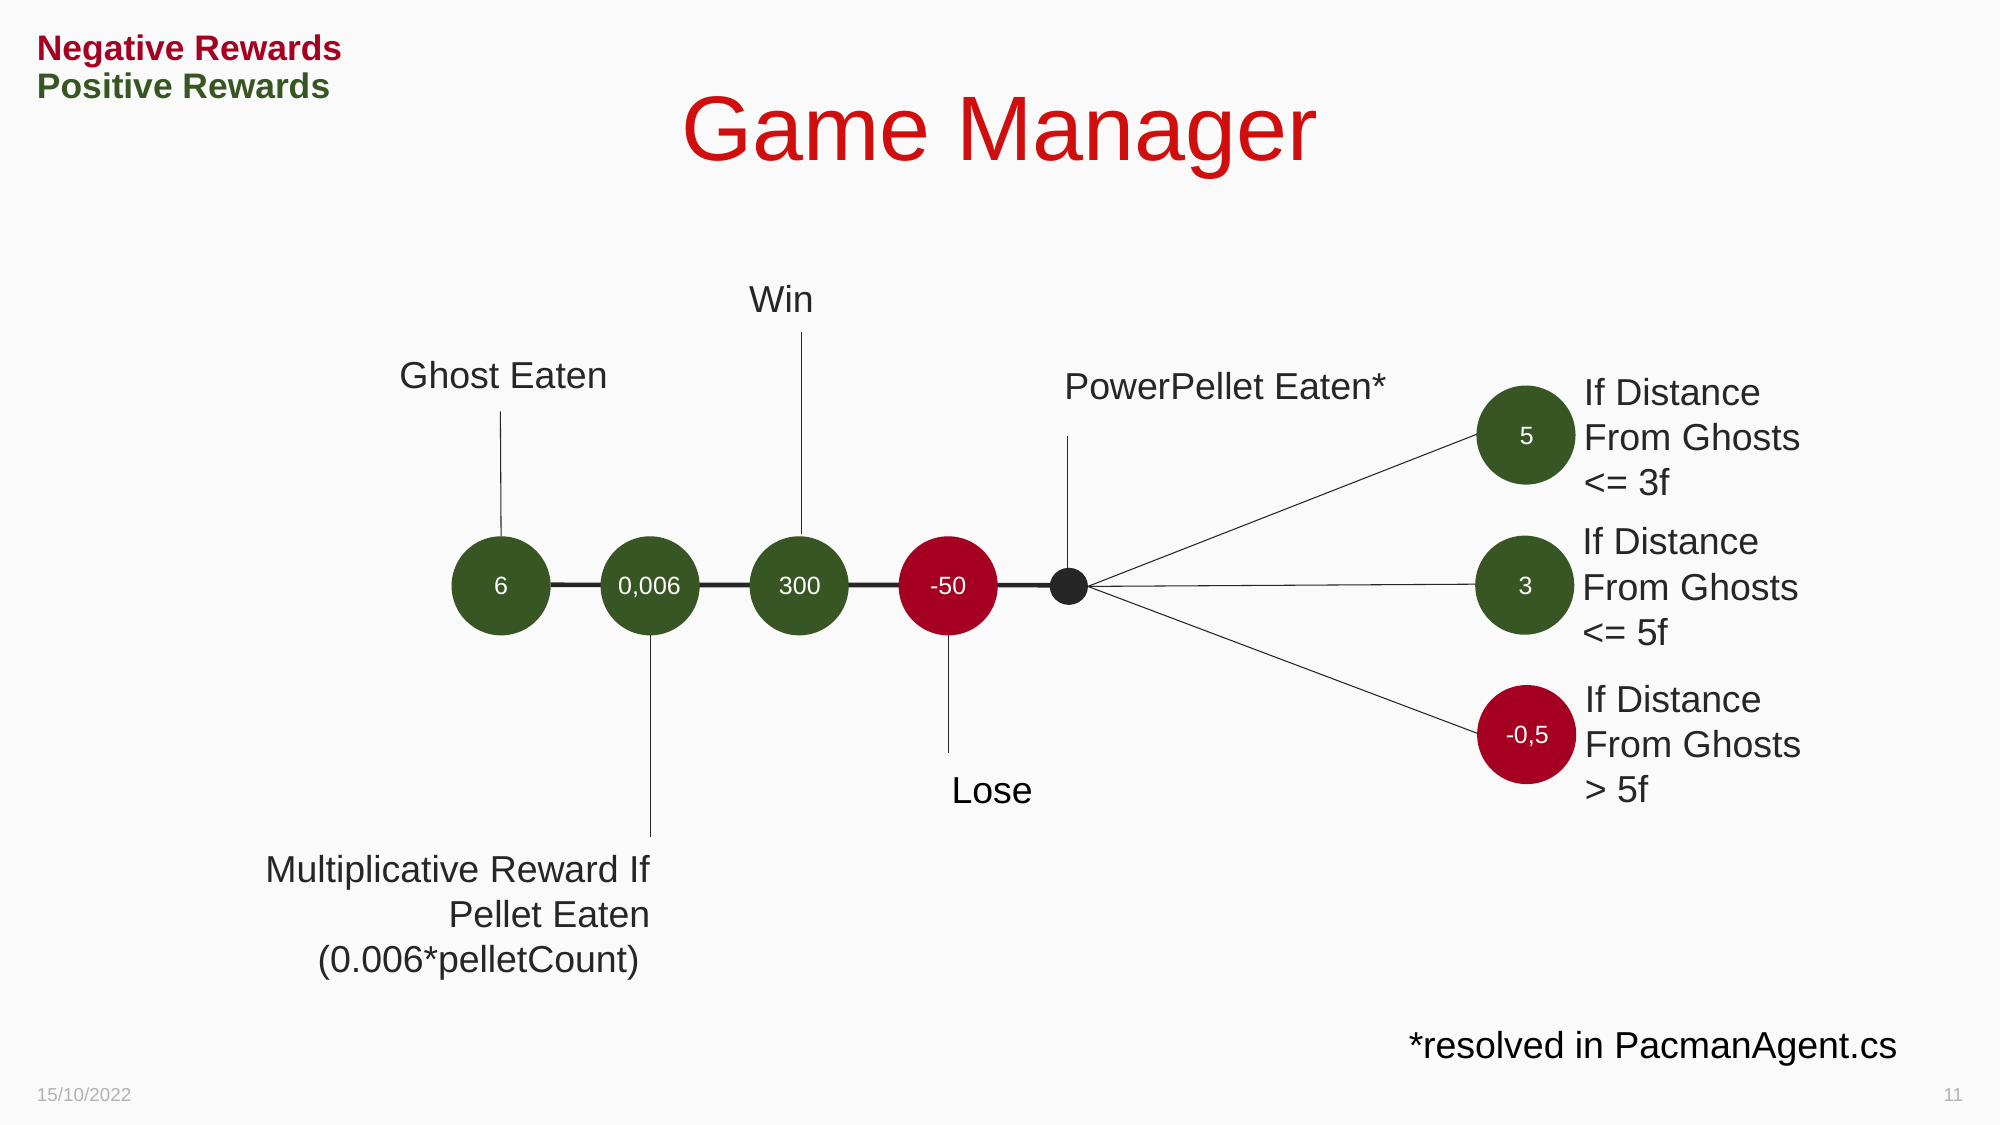

Negative Rewards
Positive Rewards

# Game Manager
Win
Ghost Eaten
PowerPellet Eaten*
If Distance From Ghosts <= 3f

5
If Distance From Ghosts <= 5f

3
6
0,006
300
-50

If Distance From Ghosts > 5f

-0,5
Lose
Multiplicative Reward If Pellet Eaten (0.006*pelletCount)
*resolved in PacmanAgent.cs
15/10/2022
11